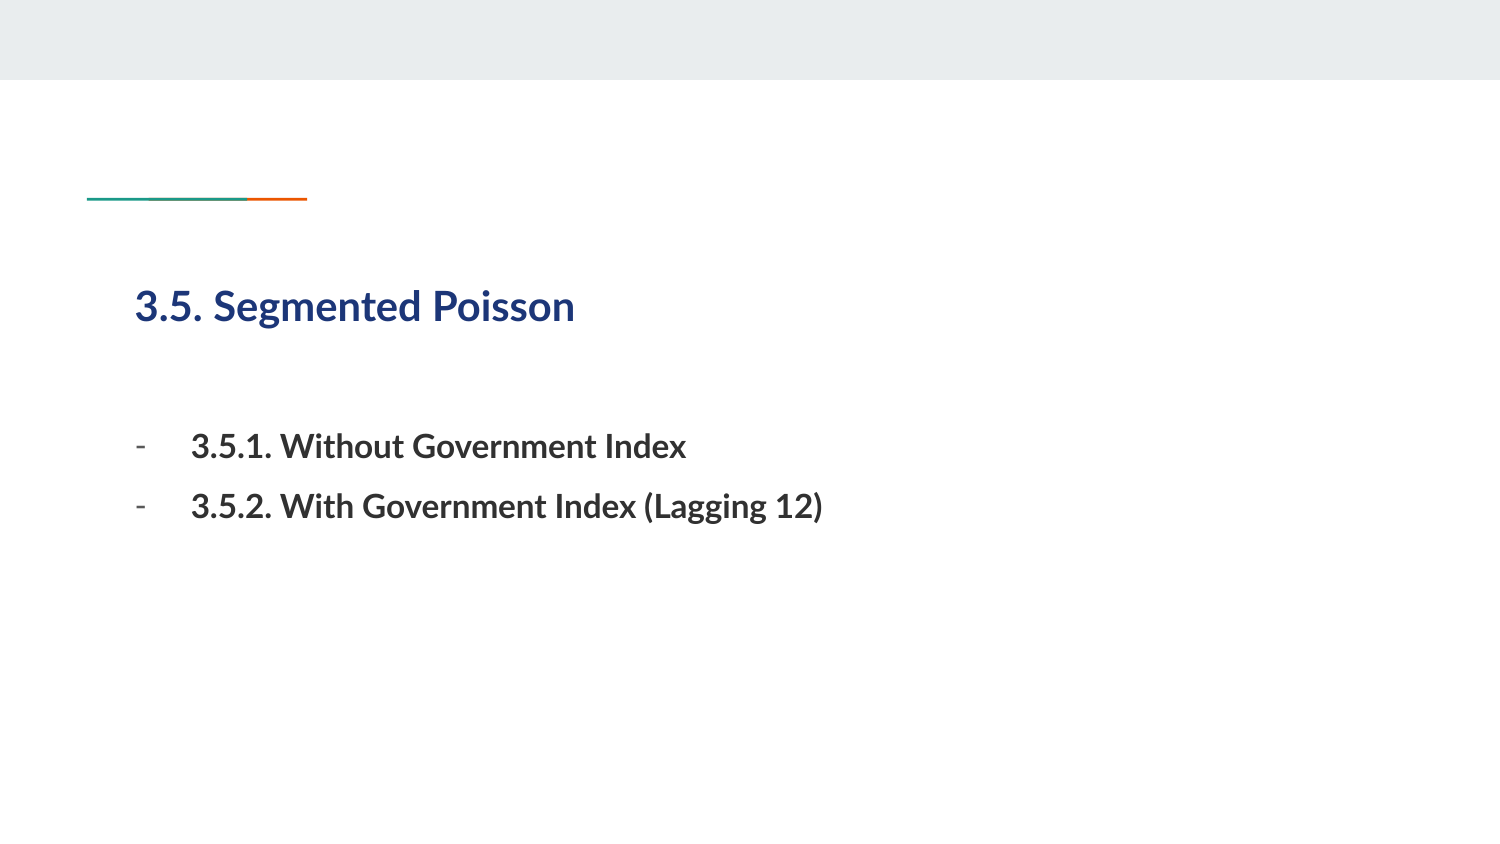

3.5. Segmented Poisson

3.5.1. Without Government Index
3.5.2. With Government Index (Lagging 12)